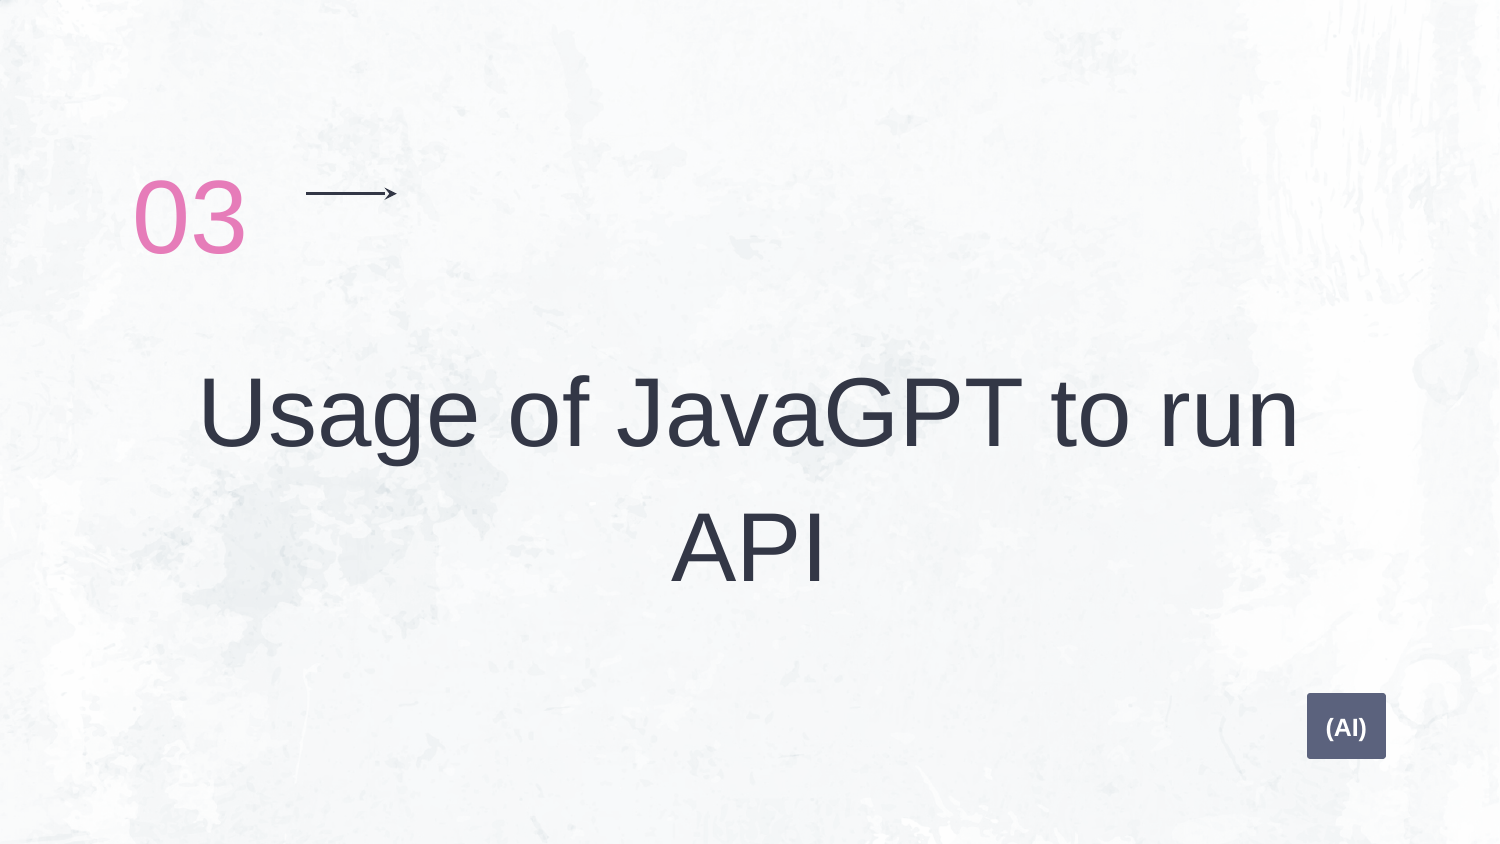

03
# Usage of JavaGPT to run API
(AI)